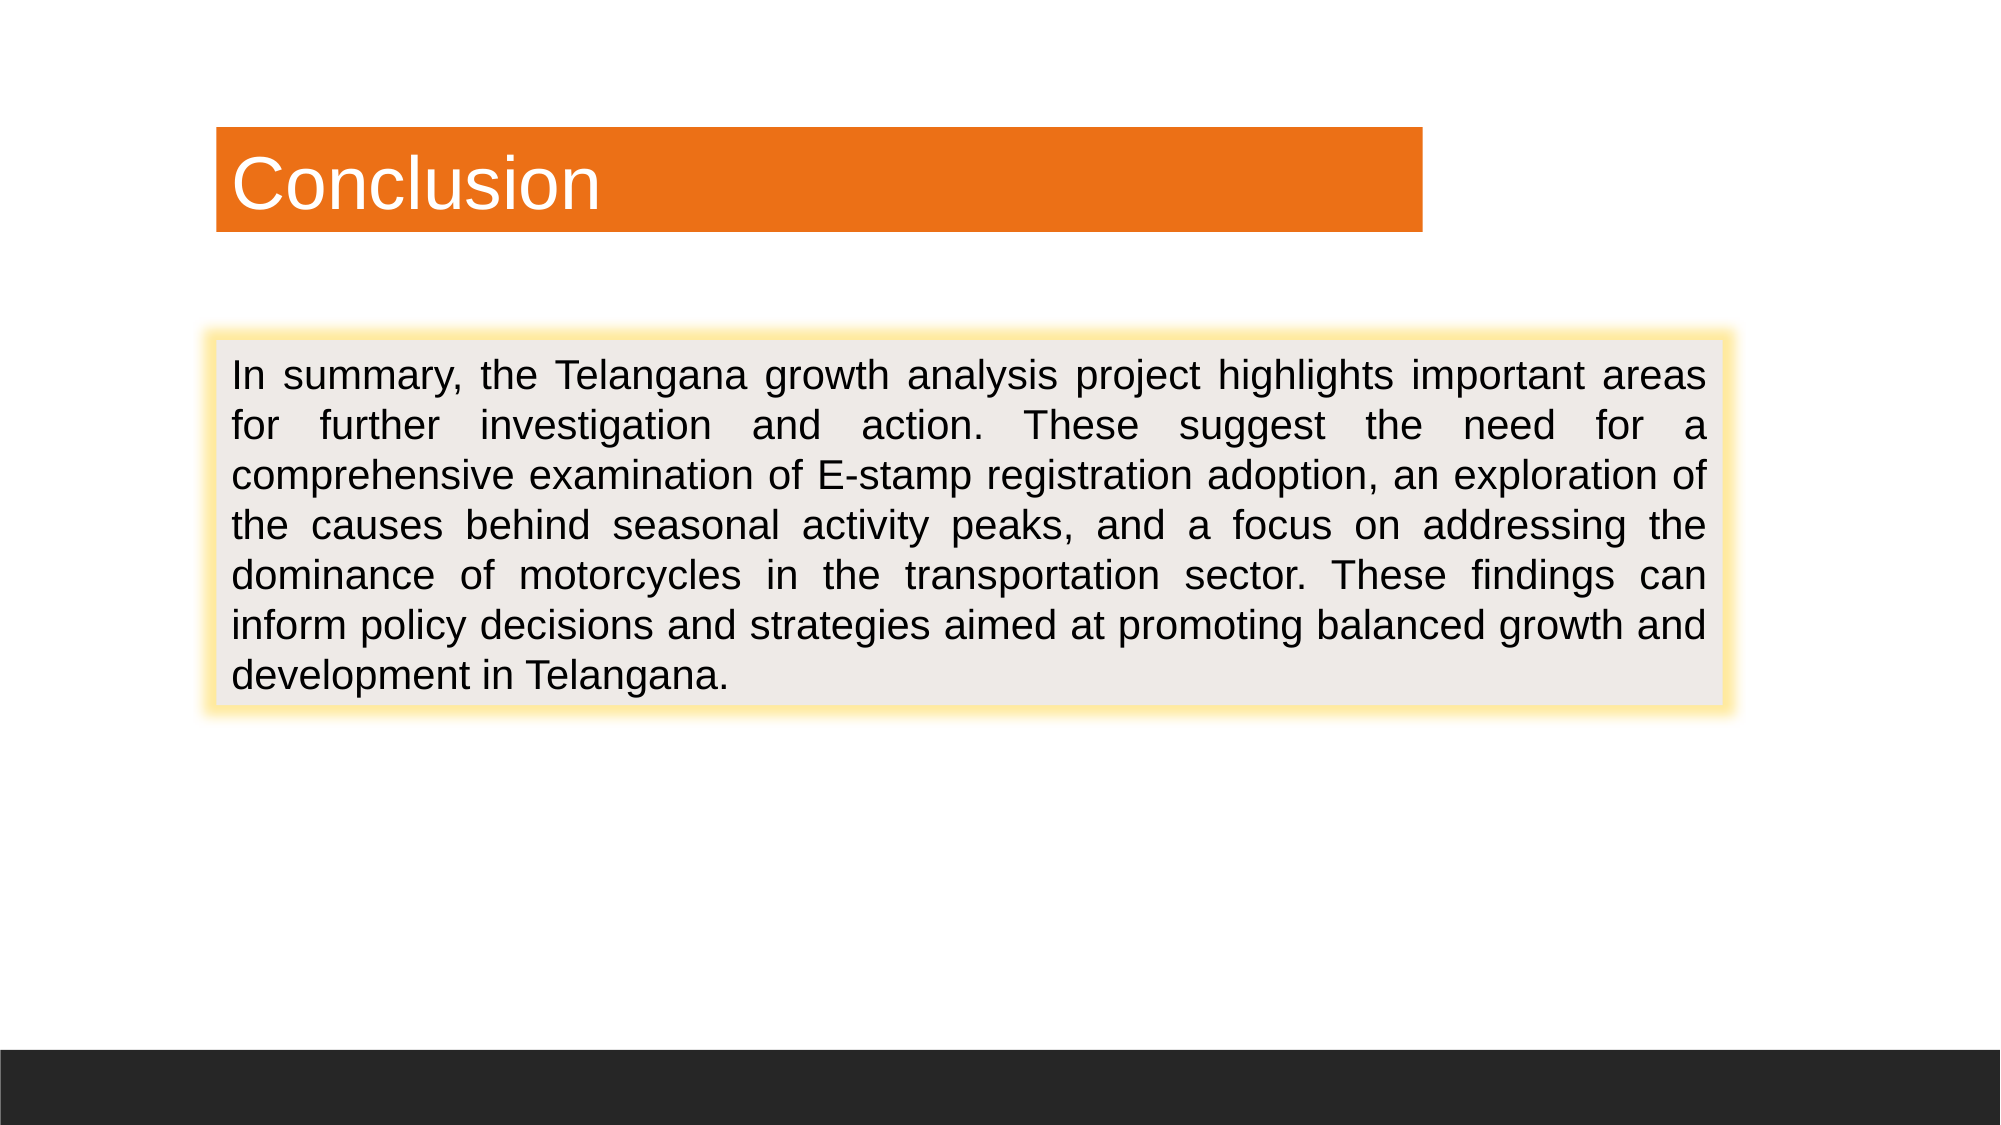

Conclusion
In summary, the Telangana growth analysis project highlights important areas for further investigation and action. These suggest the need for a comprehensive examination of E-stamp registration adoption, an exploration of the causes behind seasonal activity peaks, and a focus on addressing the dominance of motorcycles in the transportation sector. These findings can inform policy decisions and strategies aimed at promoting balanced growth and development in Telangana.